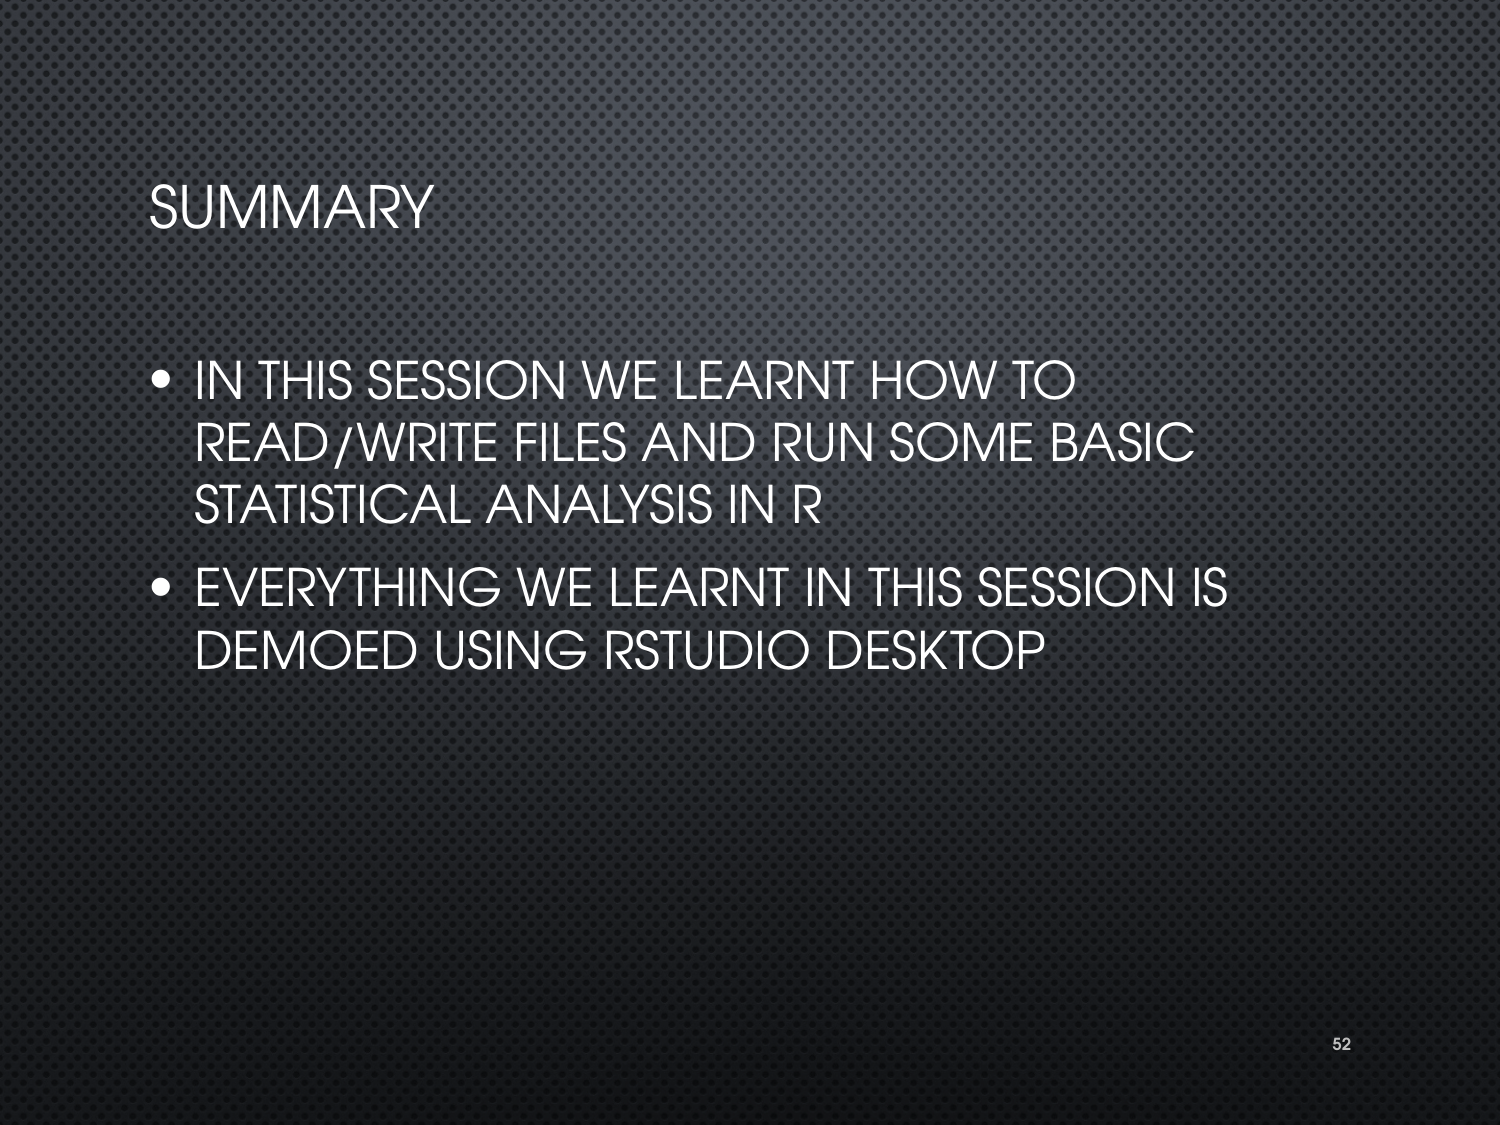

# summary
In this session we learnt how to read/write files and run some basic statistical analysis in r
Everything we learnt in this session is demoed using rstudio desktop
52